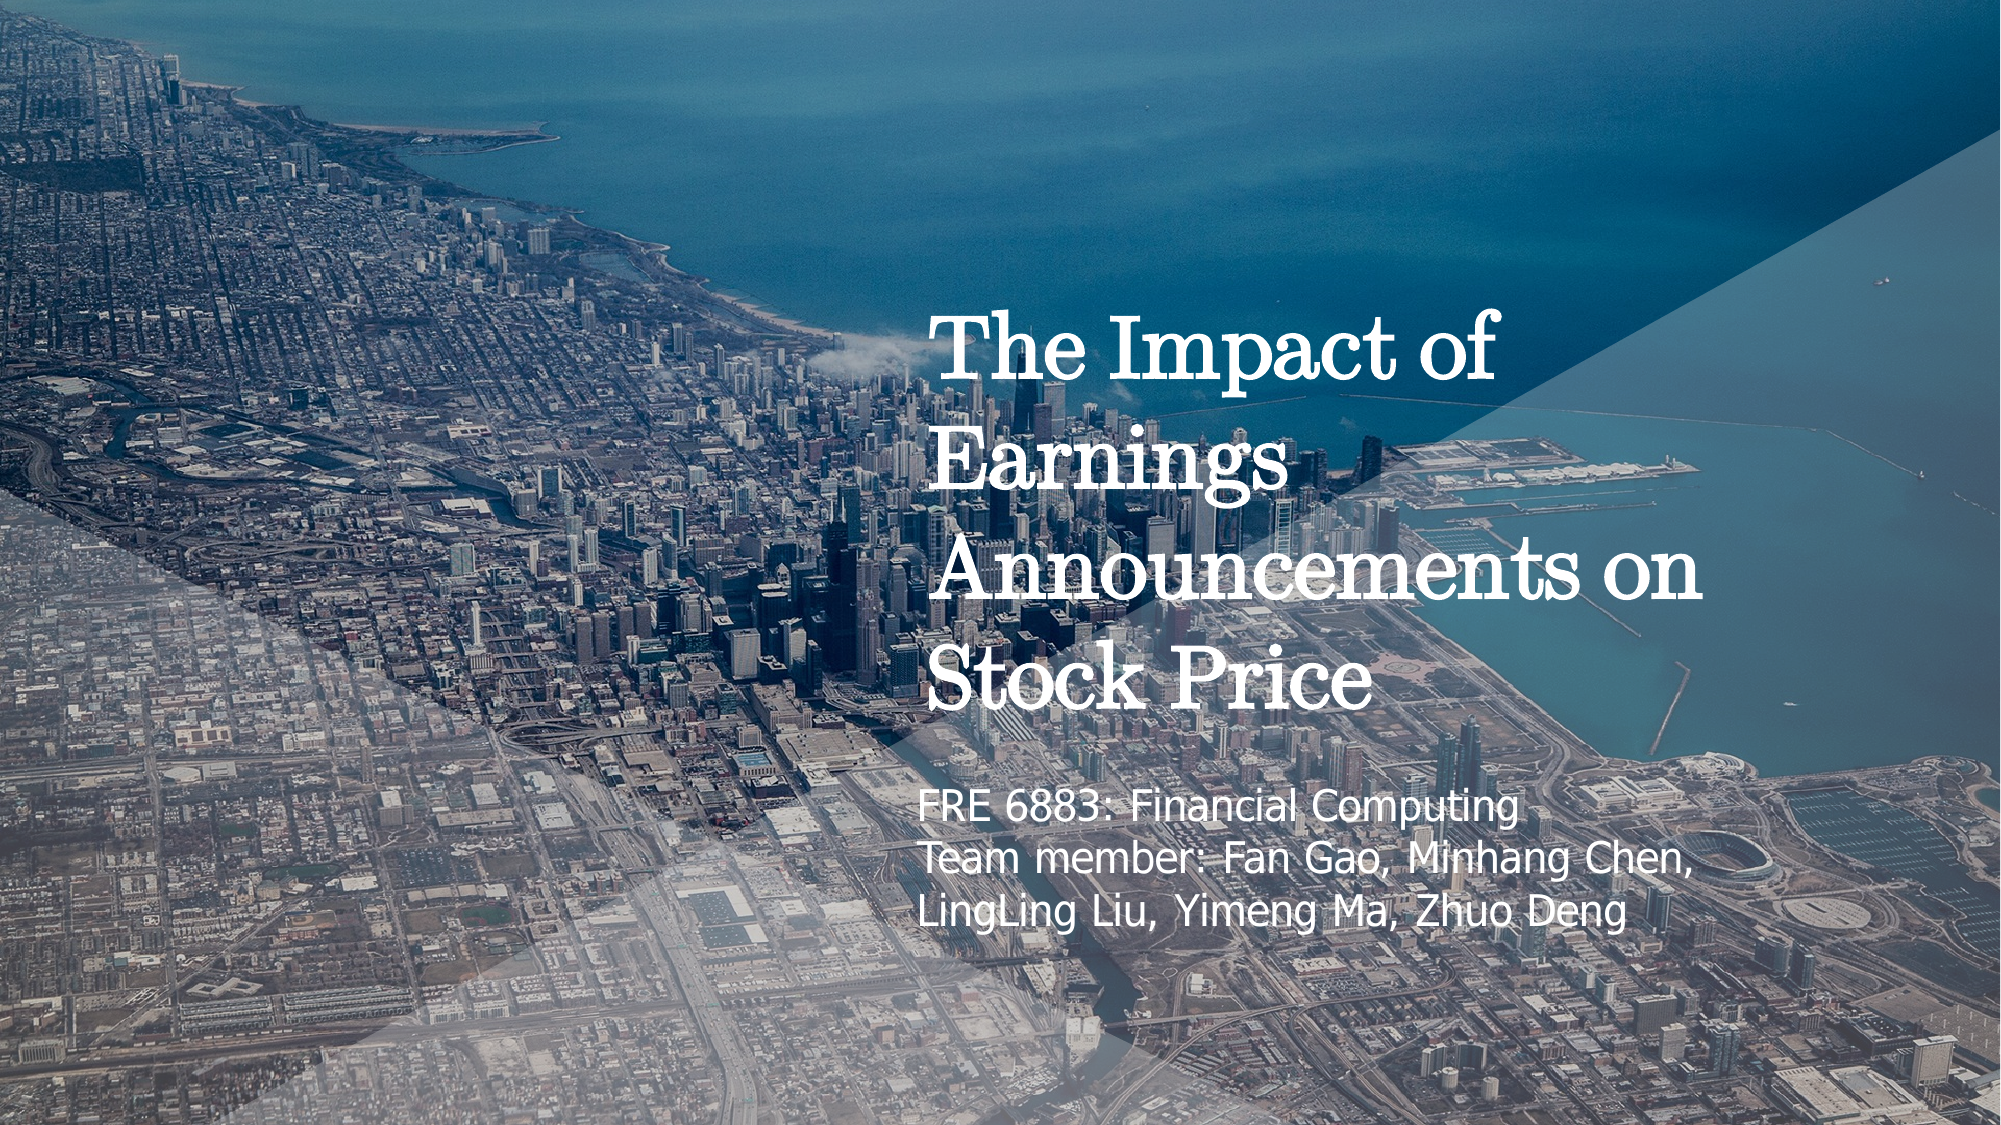

The Impact of Earnings Announcements on Stock Price

FRE 6883: Financial Computing
Team member: Fan Gao, Minhang Chen, LingLing Liu, Yimeng Ma, Zhuo Deng